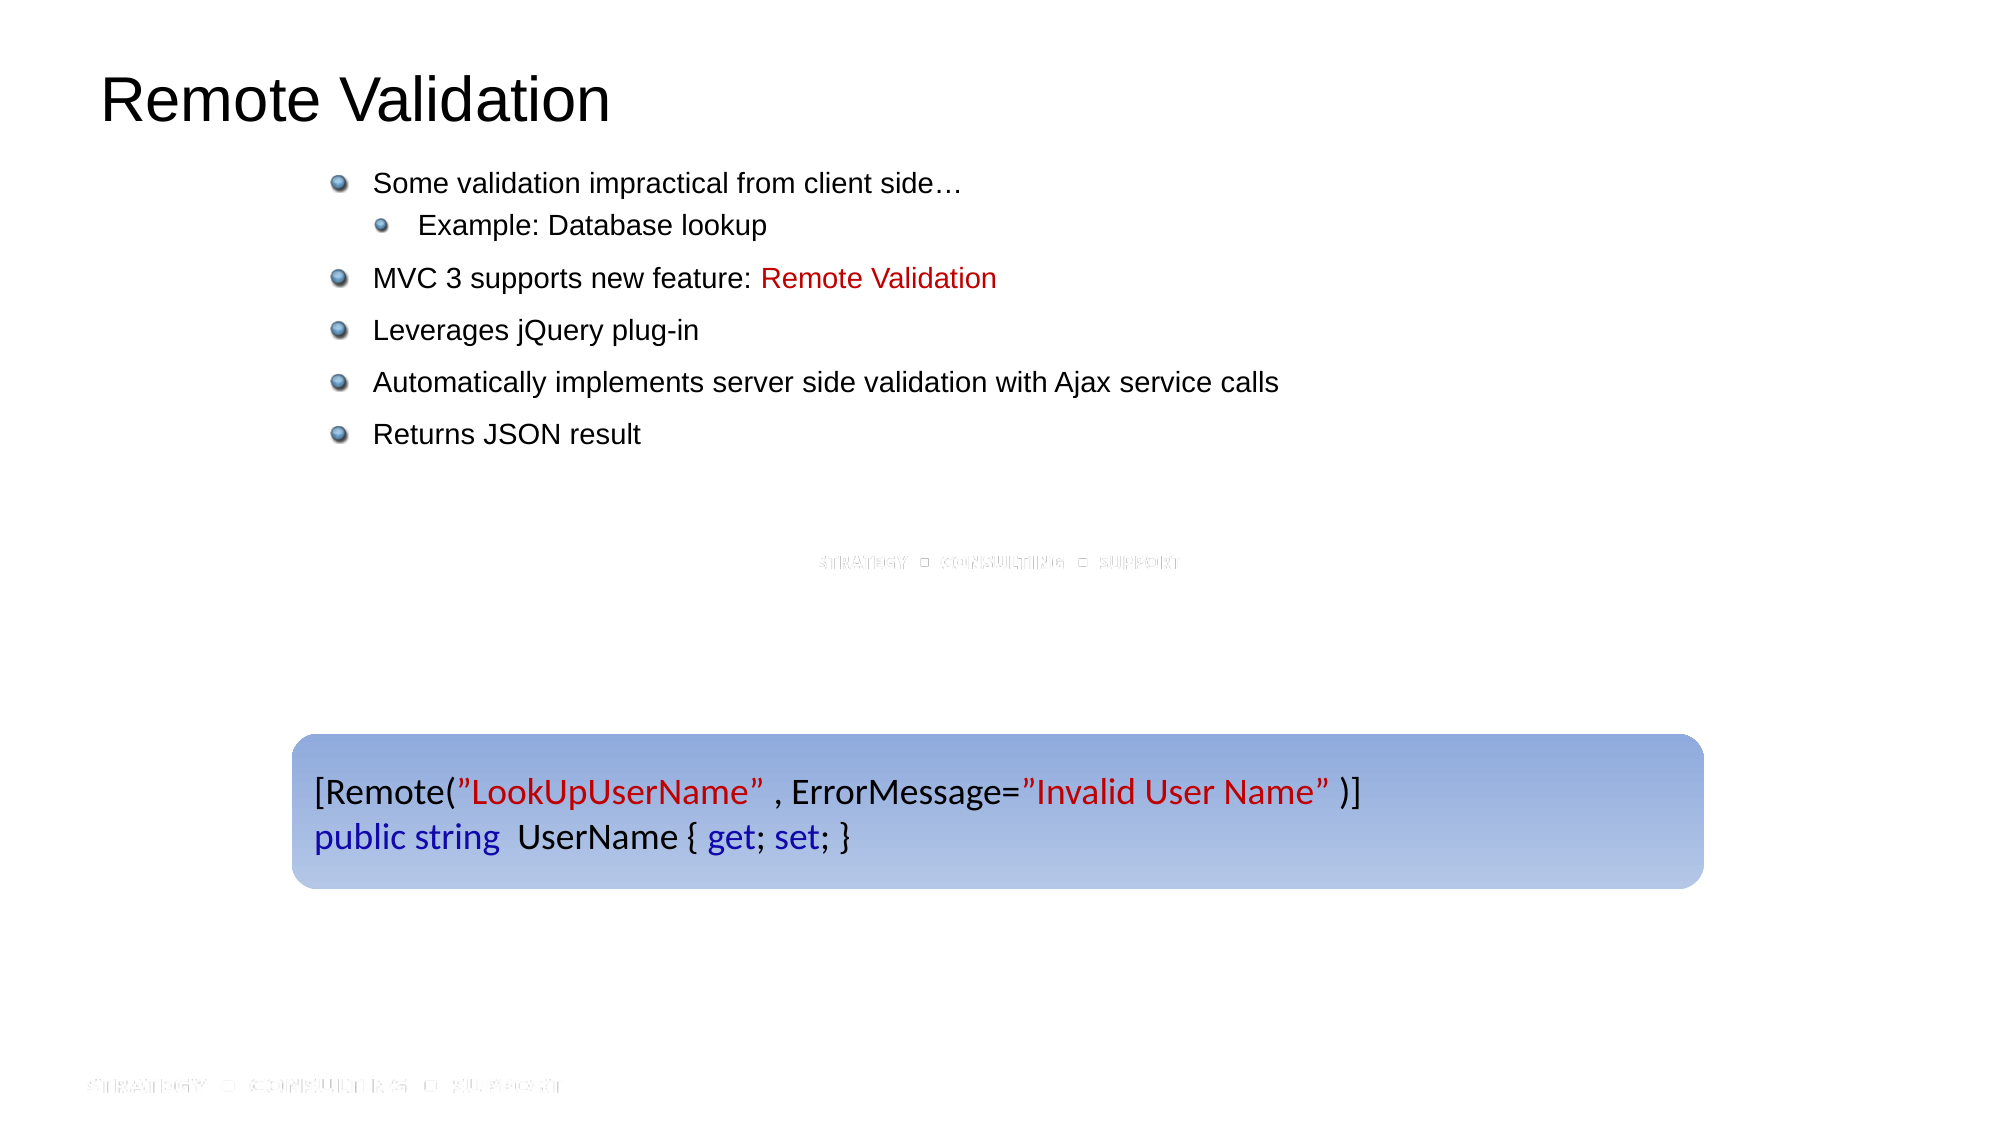

# Remote Validation
Some validation impractical from client side…
Example: Database lookup
MVC 3 supports new feature: Remote Validation
Leverages jQuery plug-in
Automatically implements server side validation with Ajax service calls
Returns JSON result

[Remote(”LookUpUserName” , ErrorMessage=”Invalid User Name” )]
public string  UserName { get; set; }